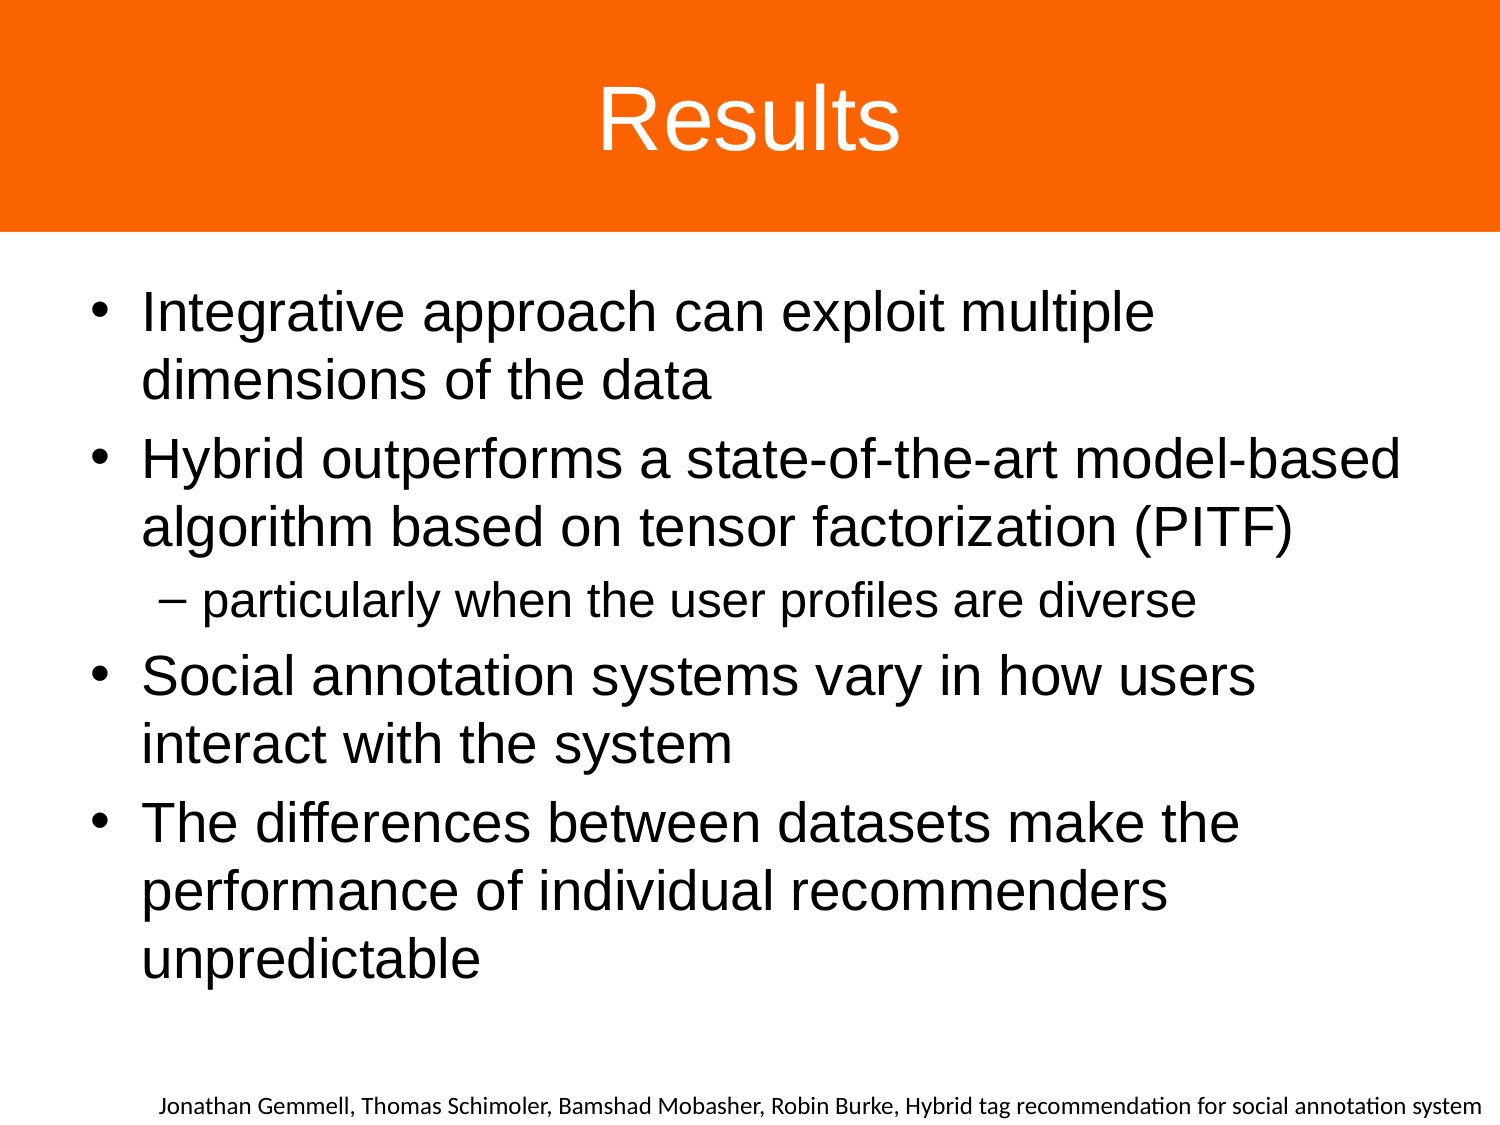

# Results
Integrative approach can exploit multiple dimensions of the data
Hybrid outperforms a state-of-the-art model-based algorithm based on tensor factorization (PITF)
particularly when the user profiles are diverse
Social annotation systems vary in how users interact with the system
The differences between datasets make the performance of individual recommenders unpredictable
Jonathan Gemmell, Thomas Schimoler, Bamshad Mobasher, Robin Burke, Hybrid tag recommendation for social annotation system